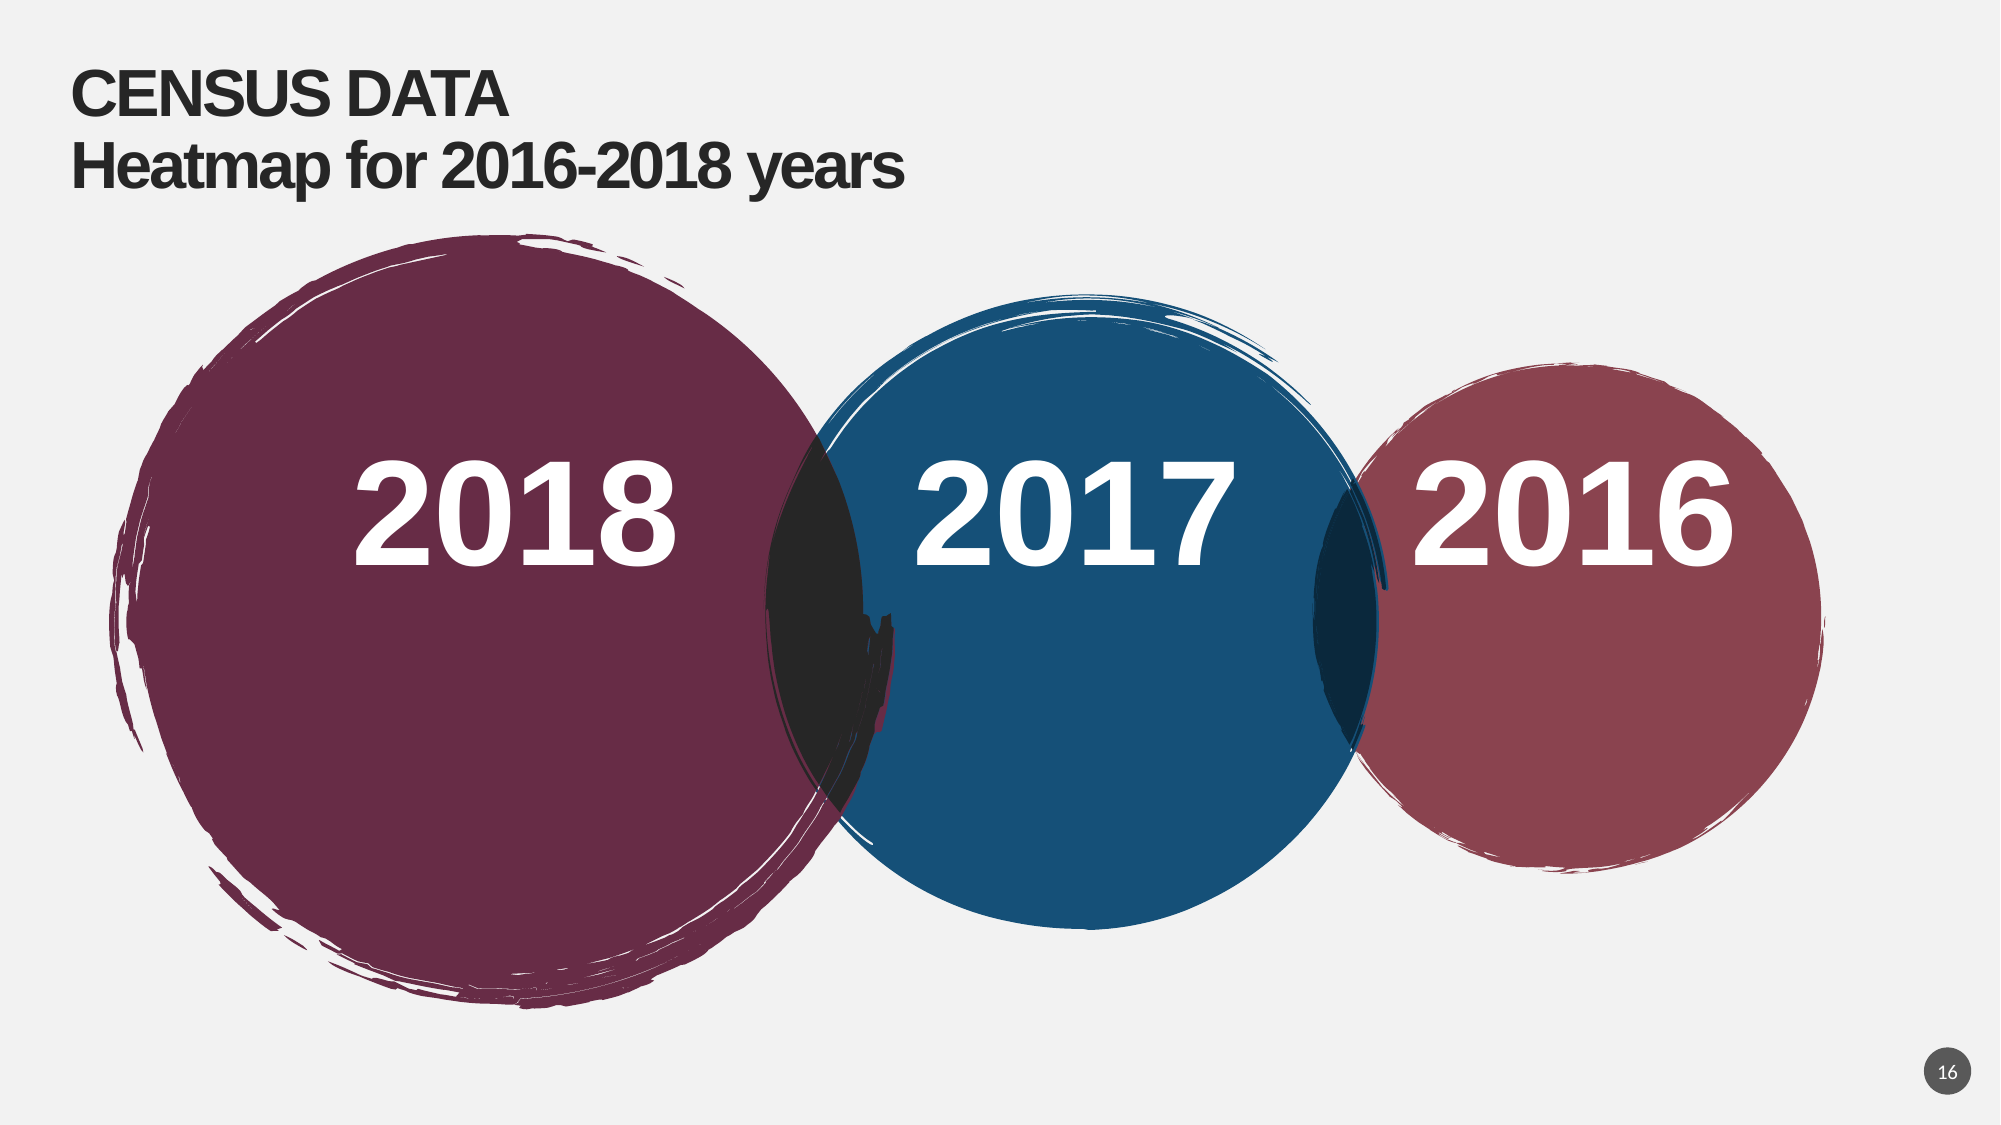

# CENSUS DATA Heatmap for 2016-2018 years

2018
2017
2016

16